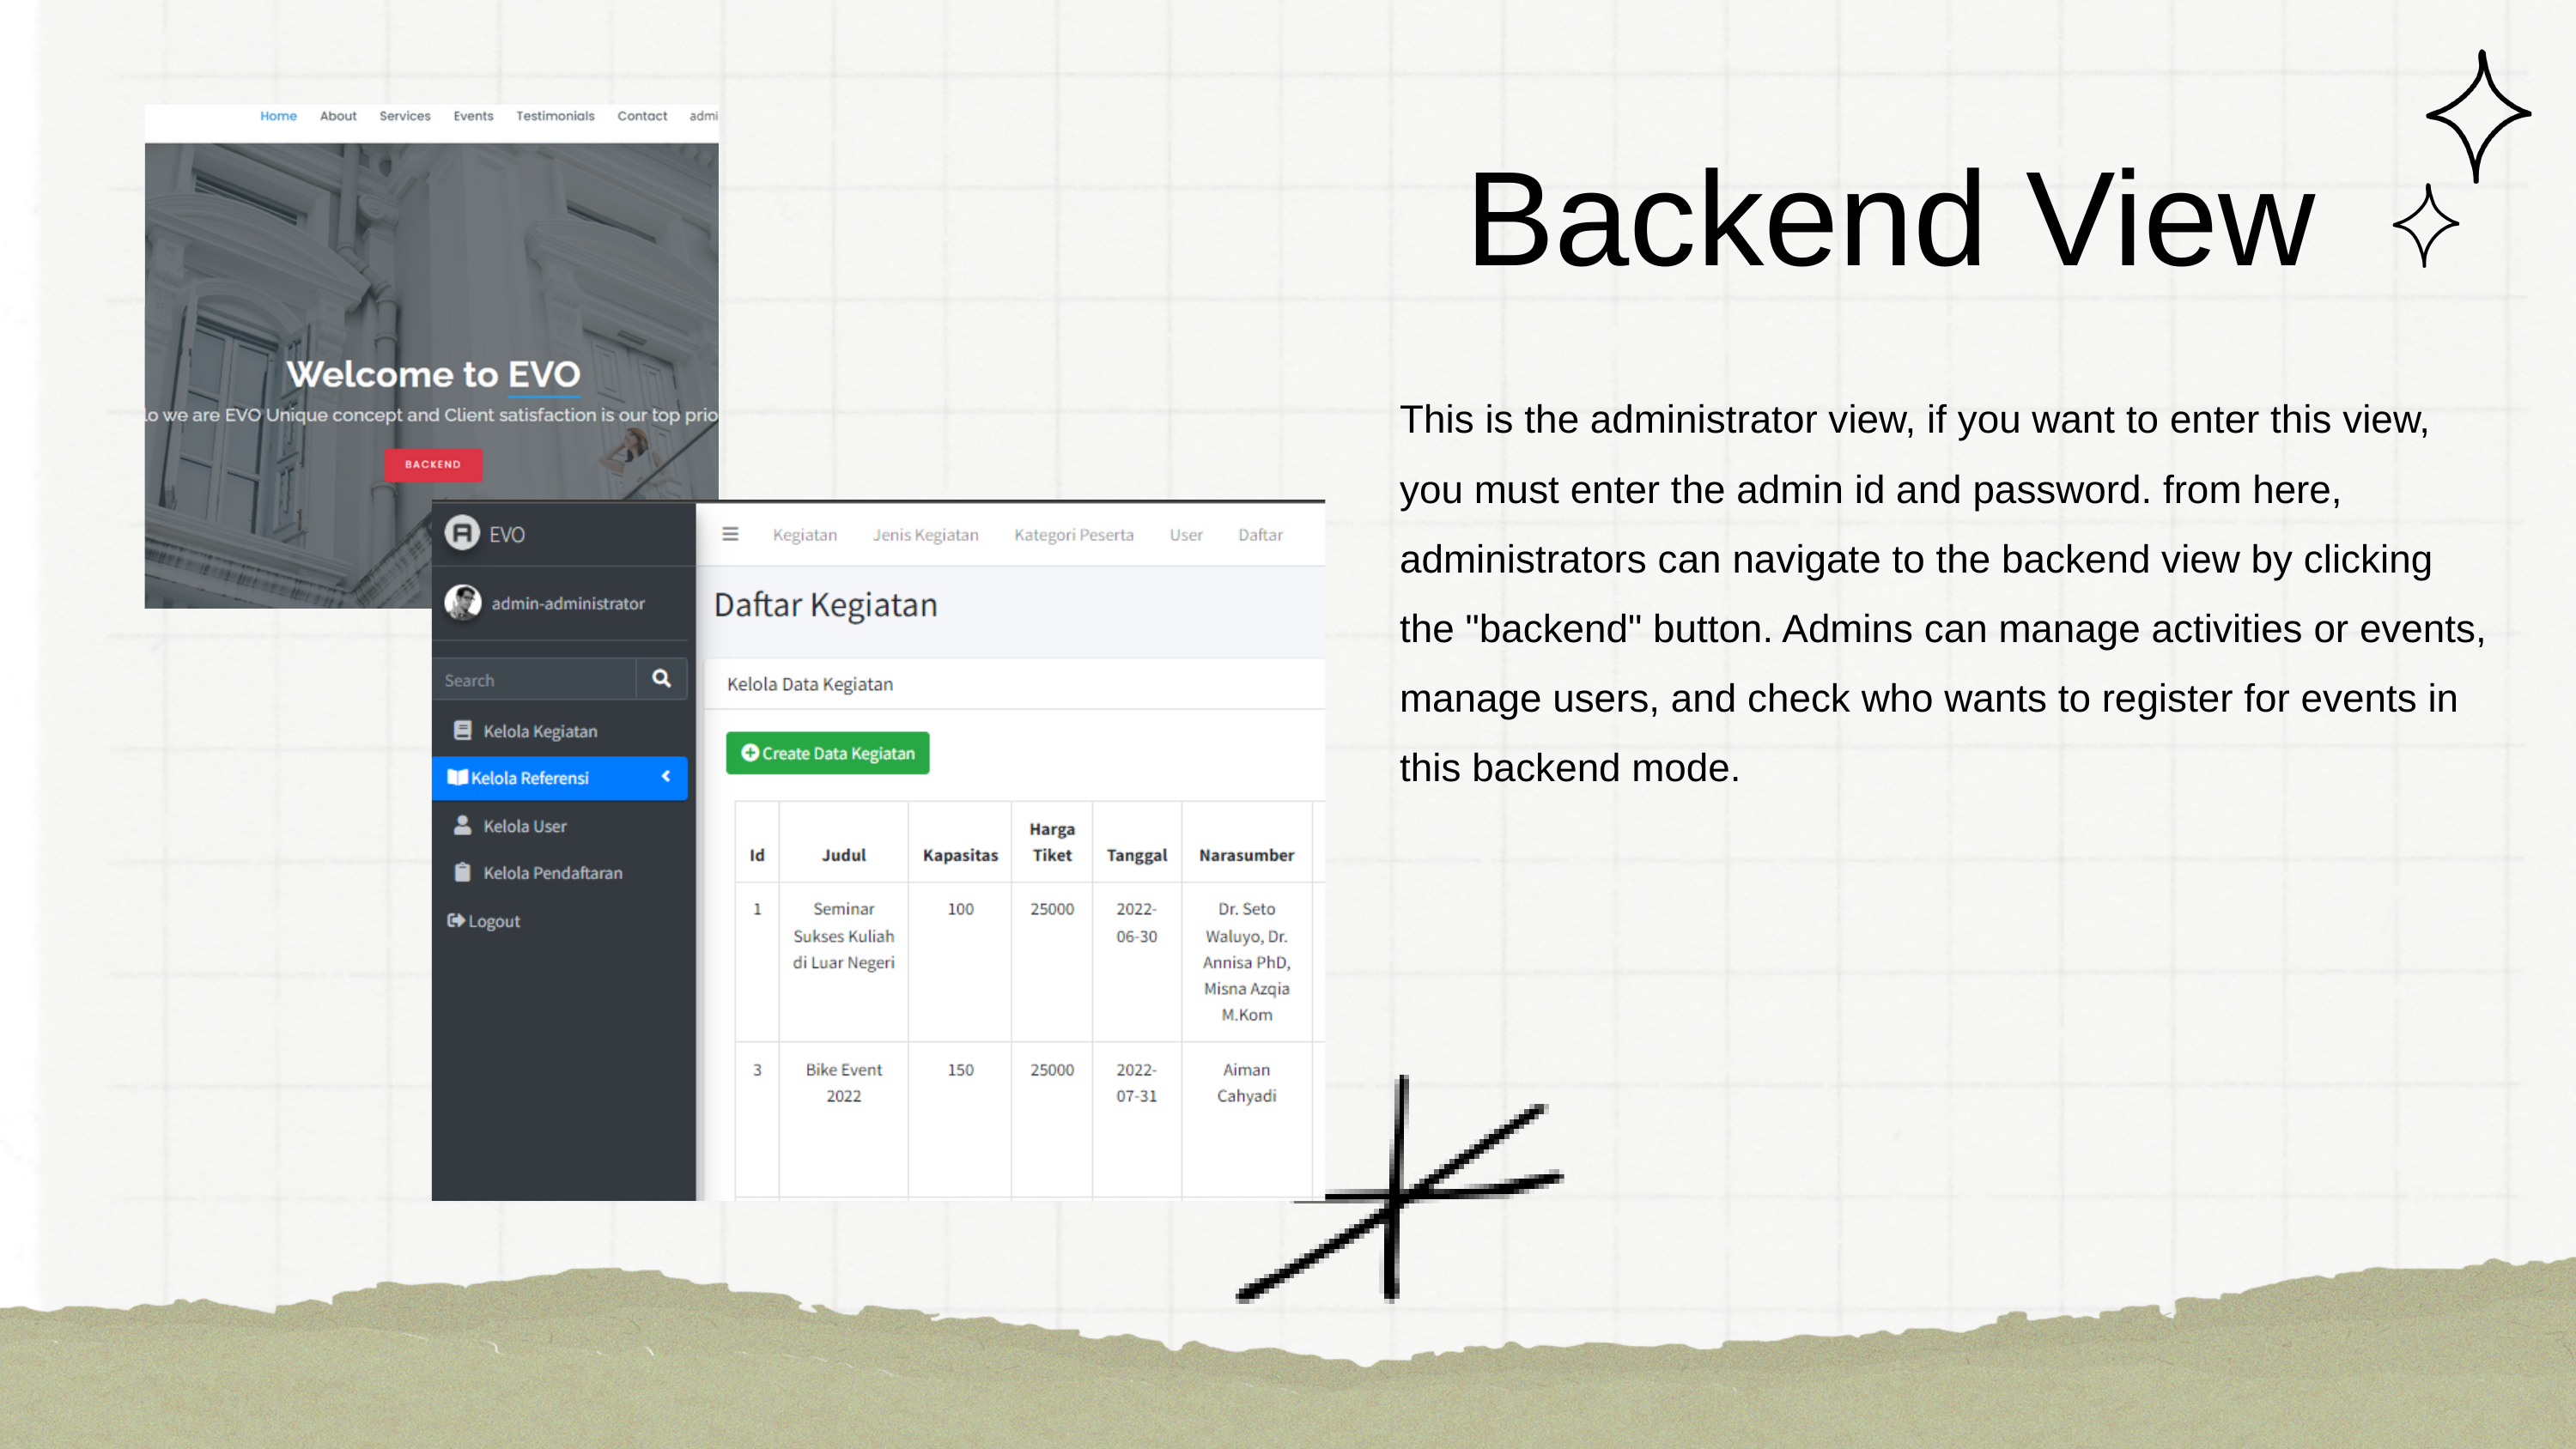

Backend View

This is the administrator view, if you want to enter this view, you must enter the admin id and password. from here, administrators can navigate to the backend view by clicking the "backend" button. Admins can manage activities or events, manage users, and check who wants to register for events in this backend mode.